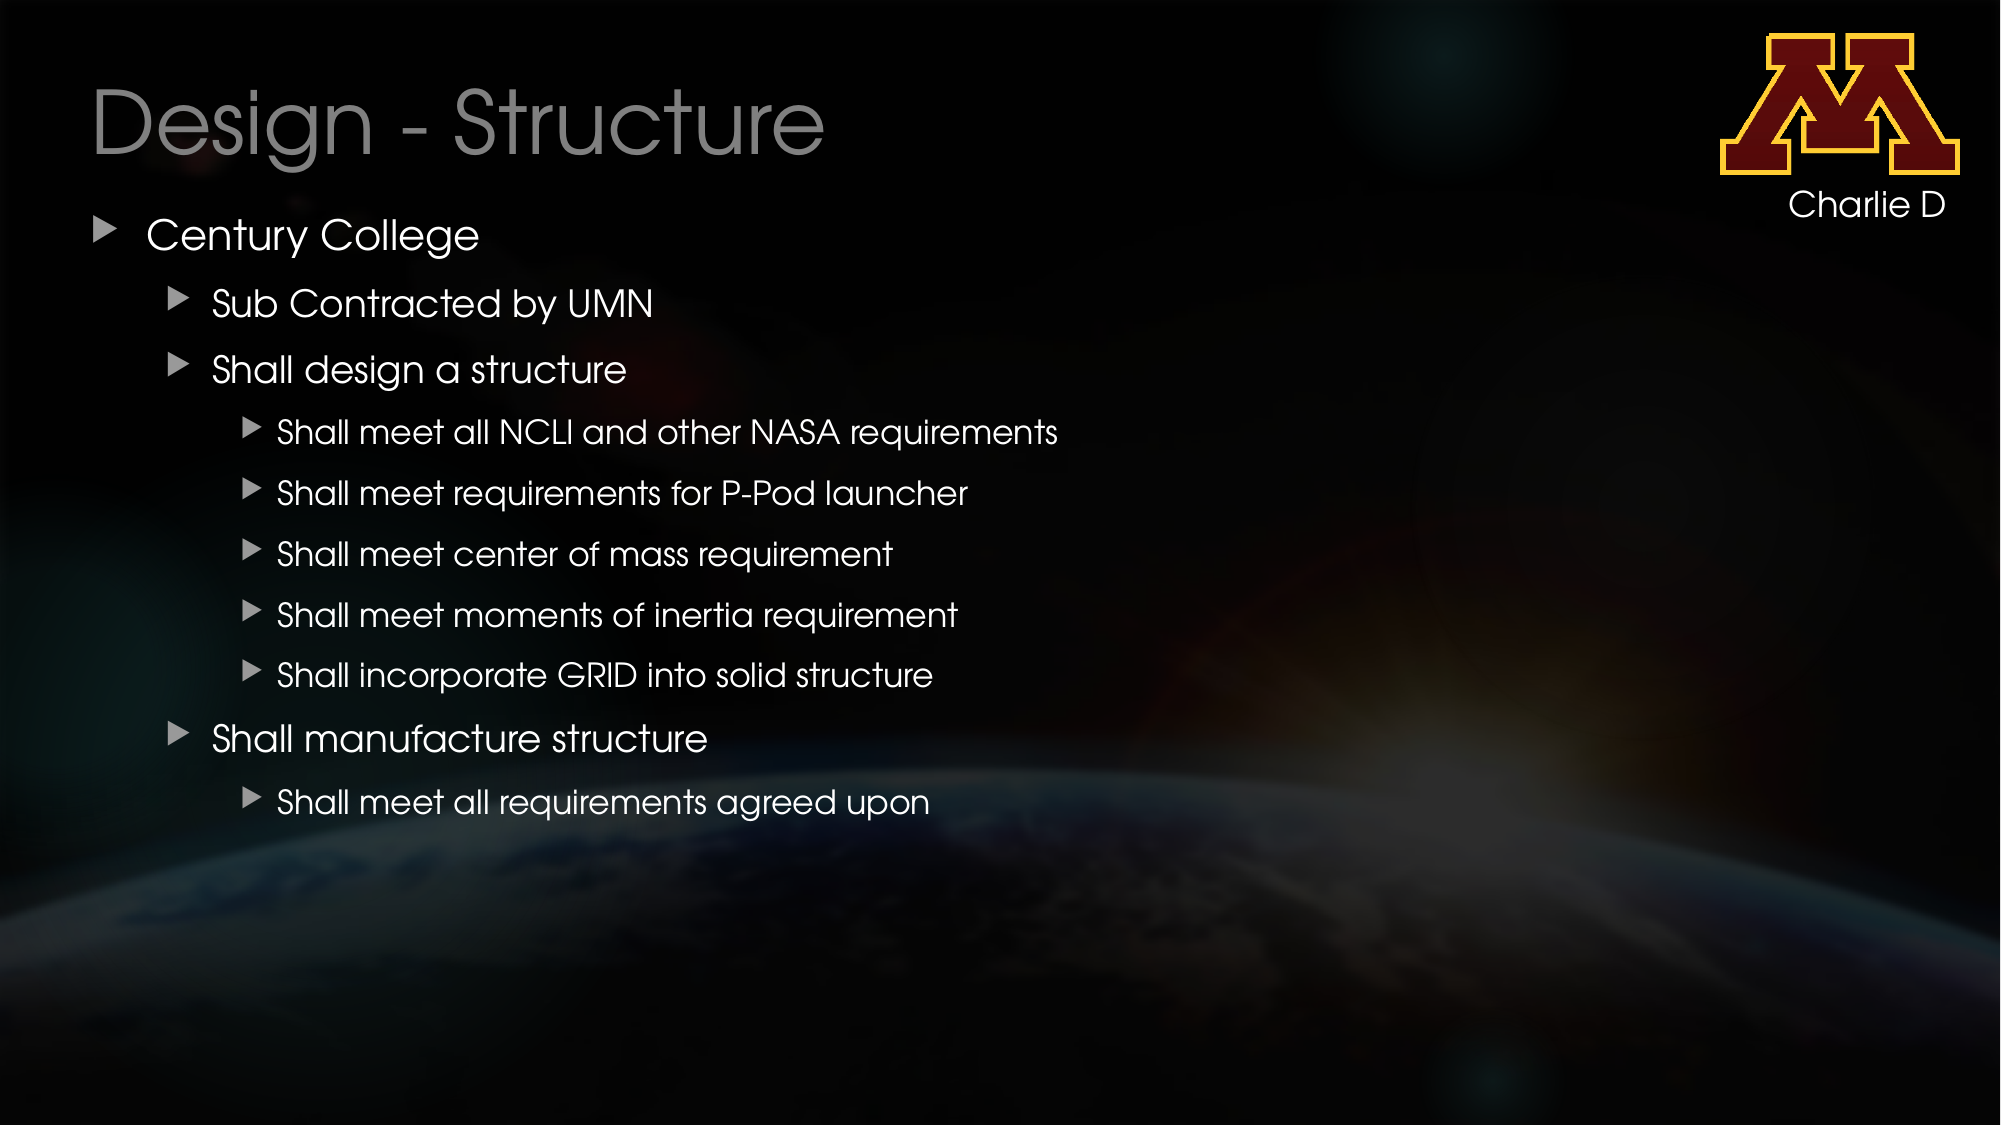

# Design - Structure
Charlie D
Century College
Sub Contracted by UMN
Shall design a structure
Shall meet all NCLI and other NASA requirements
Shall meet requirements for P-Pod launcher
Shall meet center of mass requirement
Shall meet moments of inertia requirement
Shall incorporate GRID into solid structure
Shall manufacture structure
Shall meet all requirements agreed upon